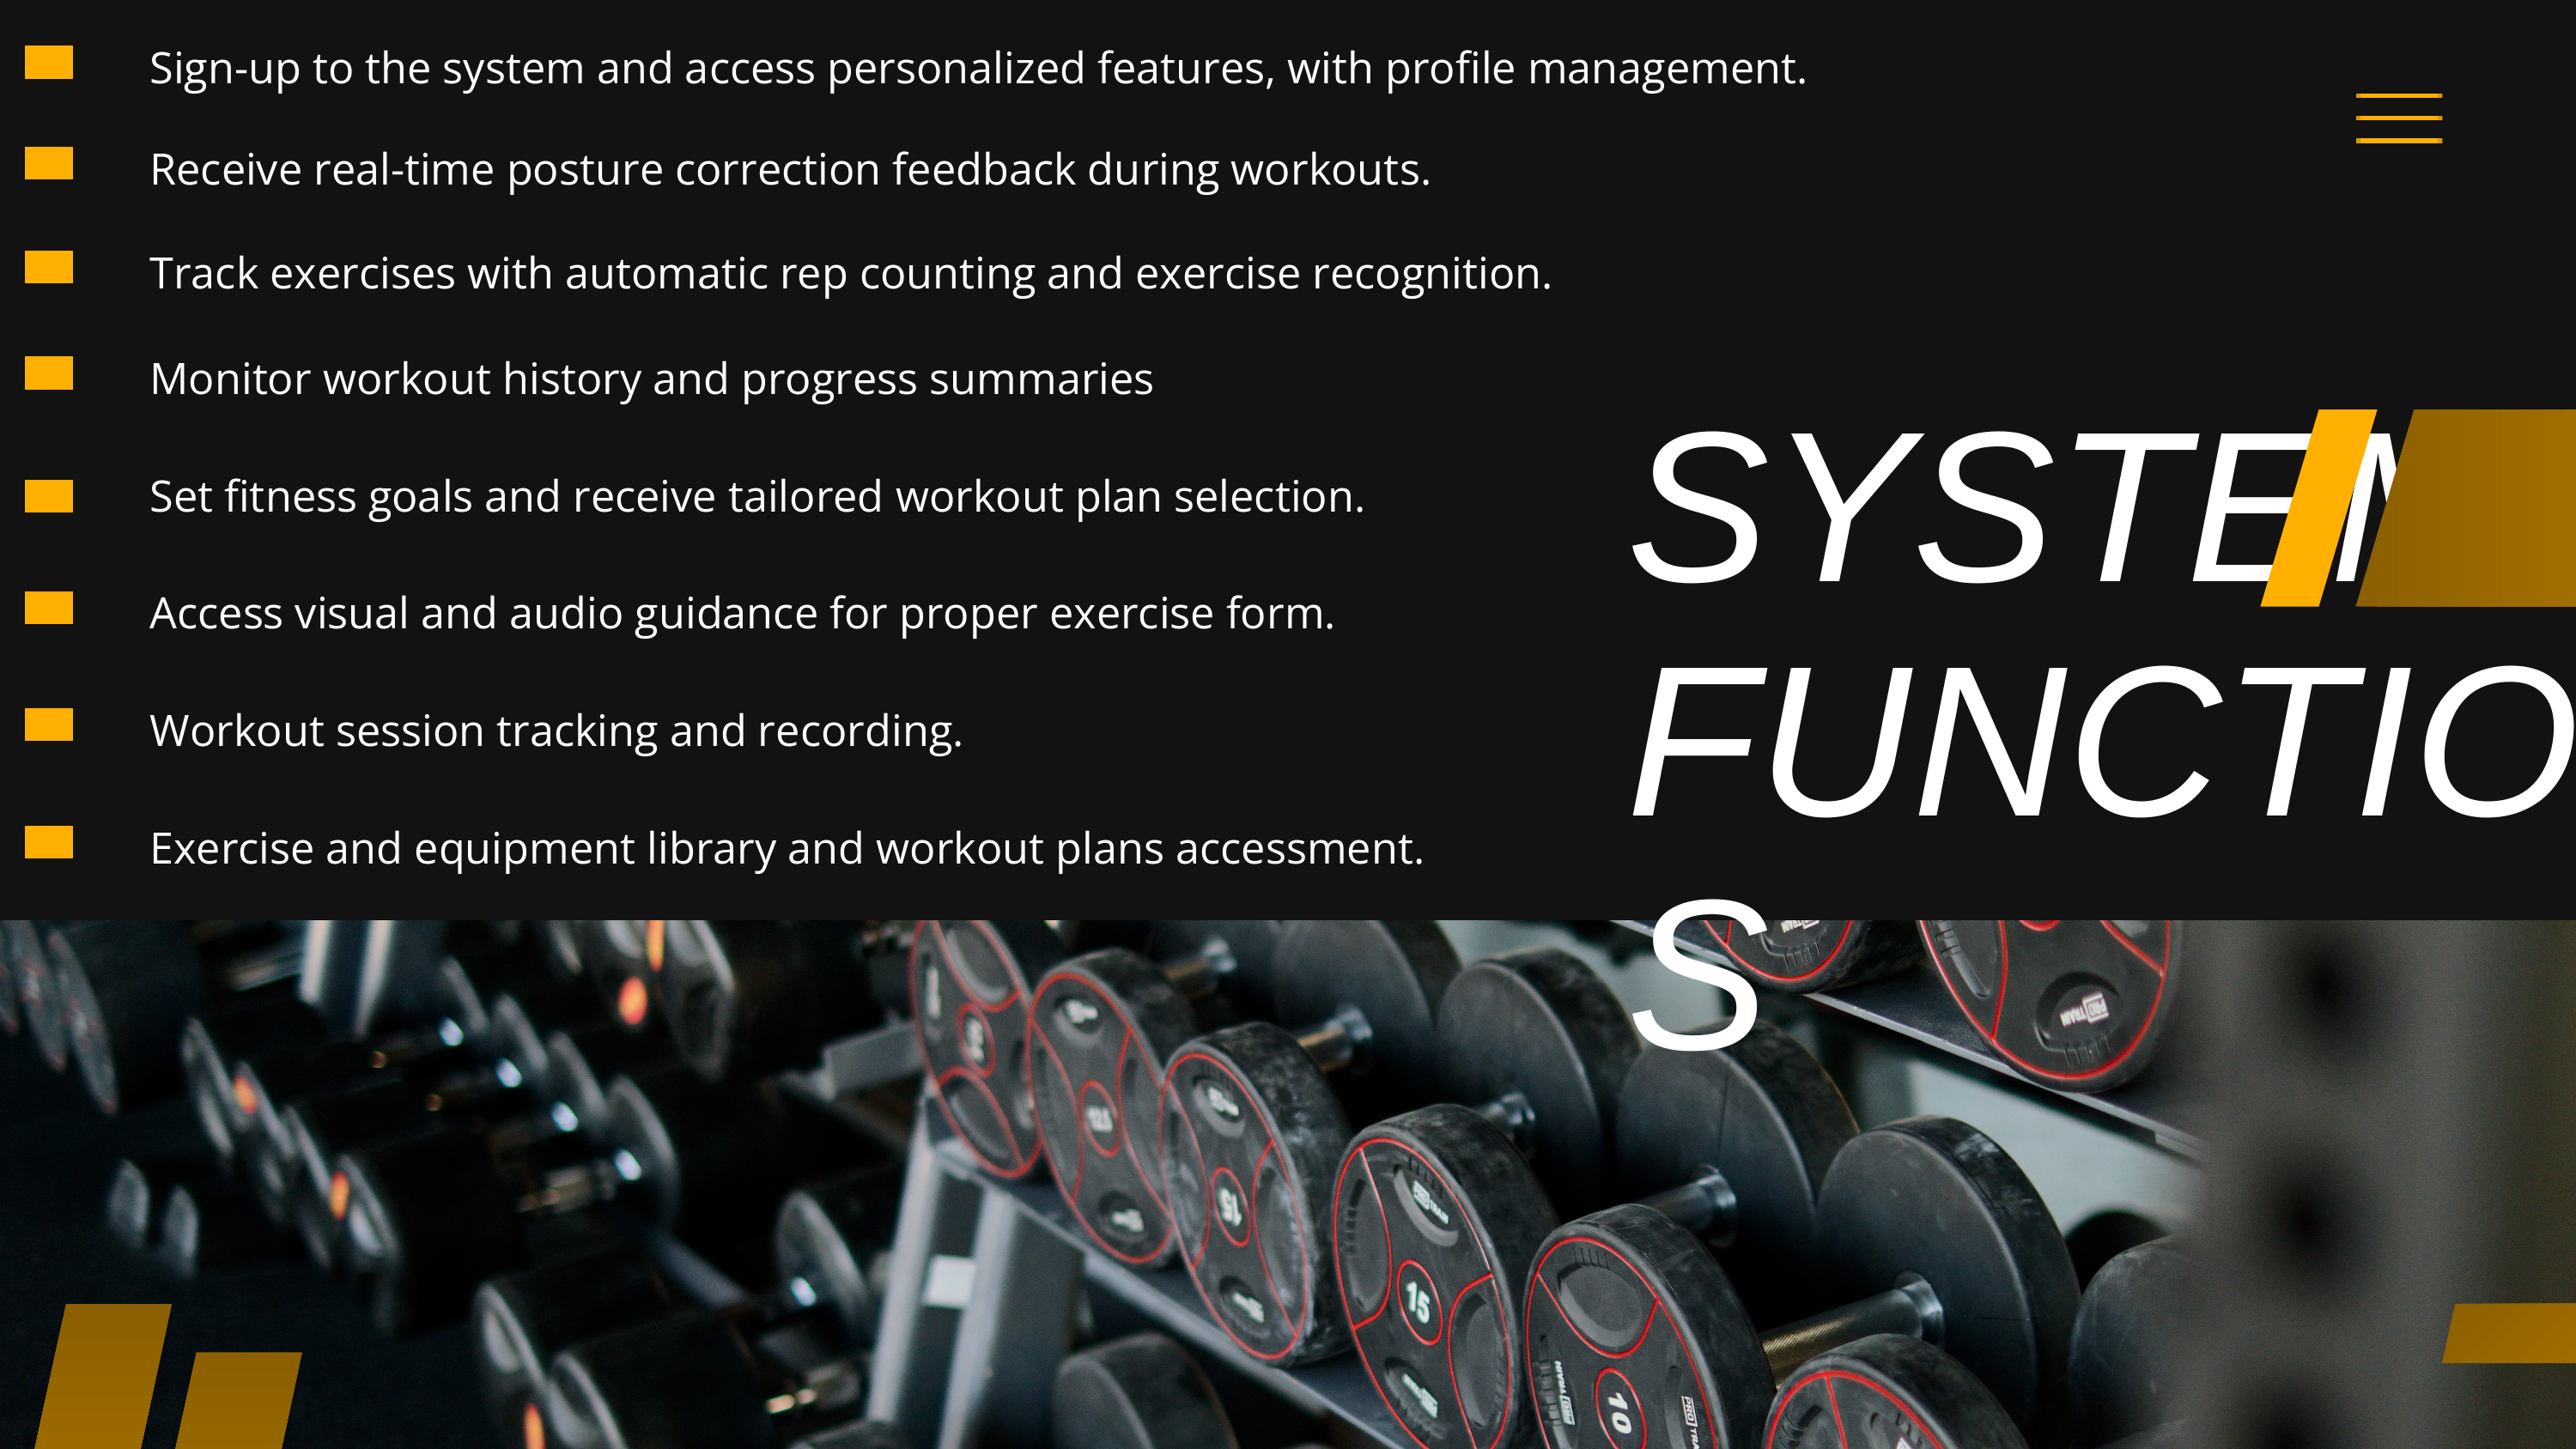

Sign-up to the system and access personalized features, with profile management.

Receive real-time posture correction feedback during workouts.

Track exercises with automatic rep counting and exercise recognition.

Monitor workout history and progress summaries

SYSTEM FUNCTIONS

Set fitness goals and receive tailored workout plan selection.

Access visual and audio guidance for proper exercise form.

Workout session tracking and recording.

Exercise and equipment library and workout plans accessment.